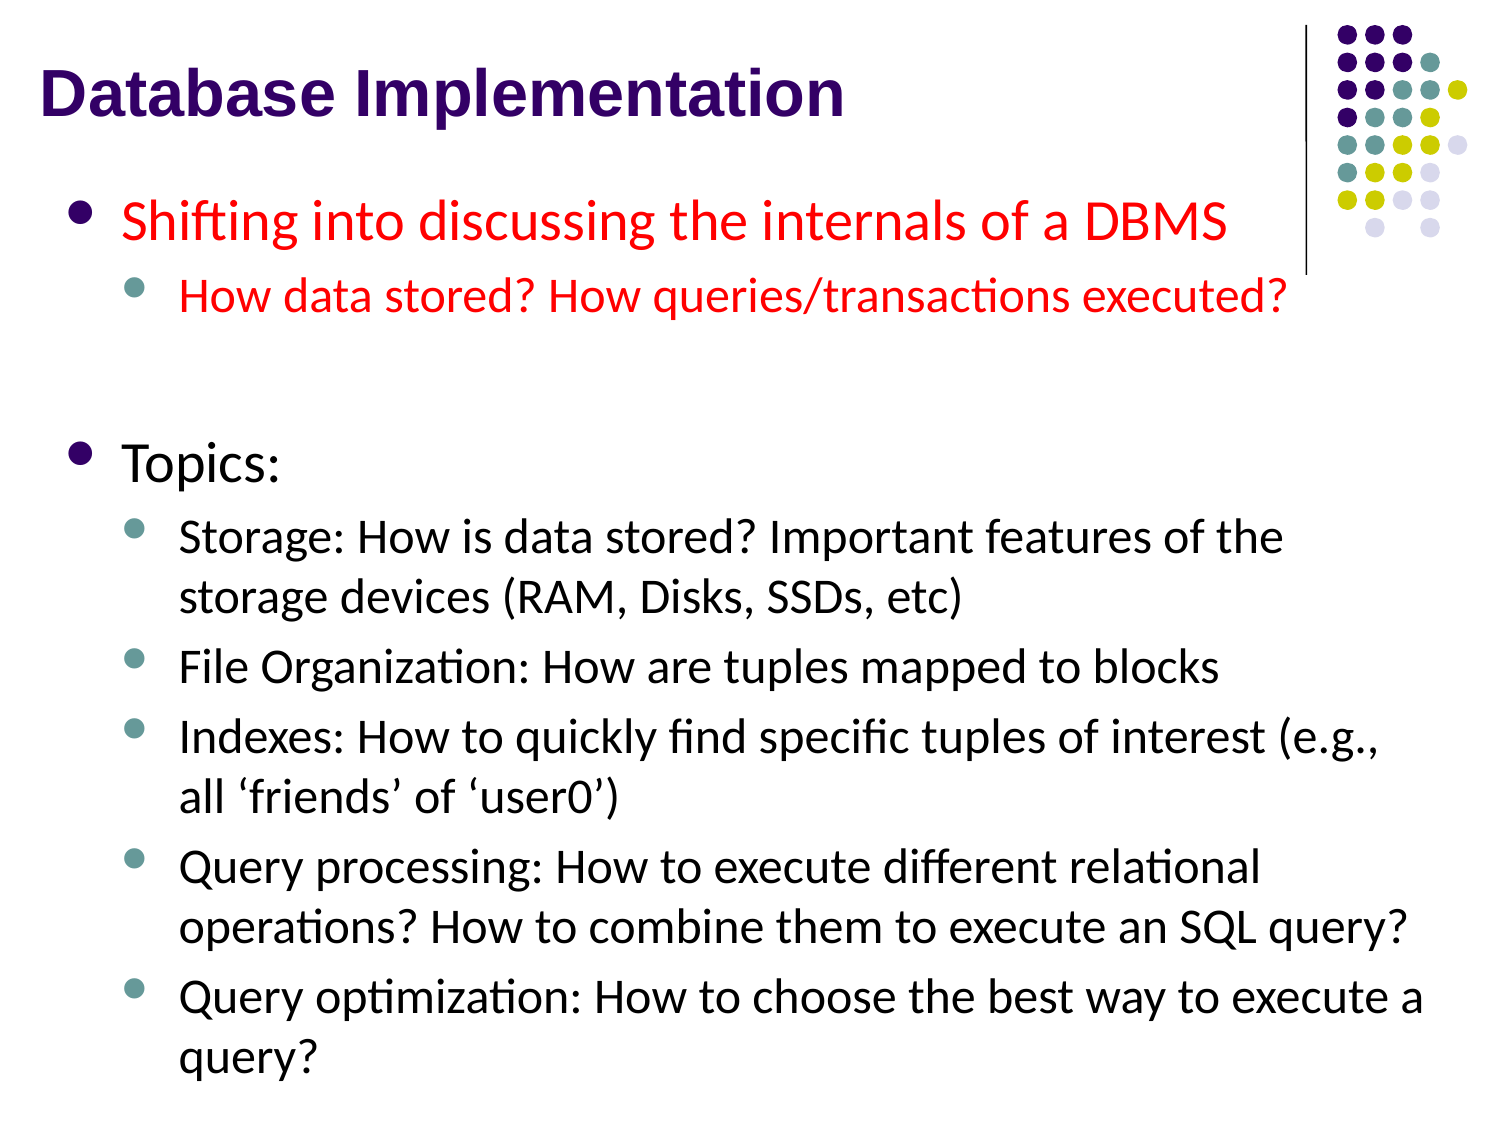

# Database Implementation
Shifting into discussing the internals of a DBMS
How data stored? How queries/transactions executed?

Topics:
Storage: How is data stored? Important features of the storage devices (RAM, Disks, SSDs, etc)
File Organization: How are tuples mapped to blocks
Indexes: How to quickly find specific tuples of interest (e.g., all ‘friends’ of ‘user0’)
Query processing: How to execute different relational operations? How to combine them to execute an SQL query?
Query optimization: How to choose the best way to execute a query?